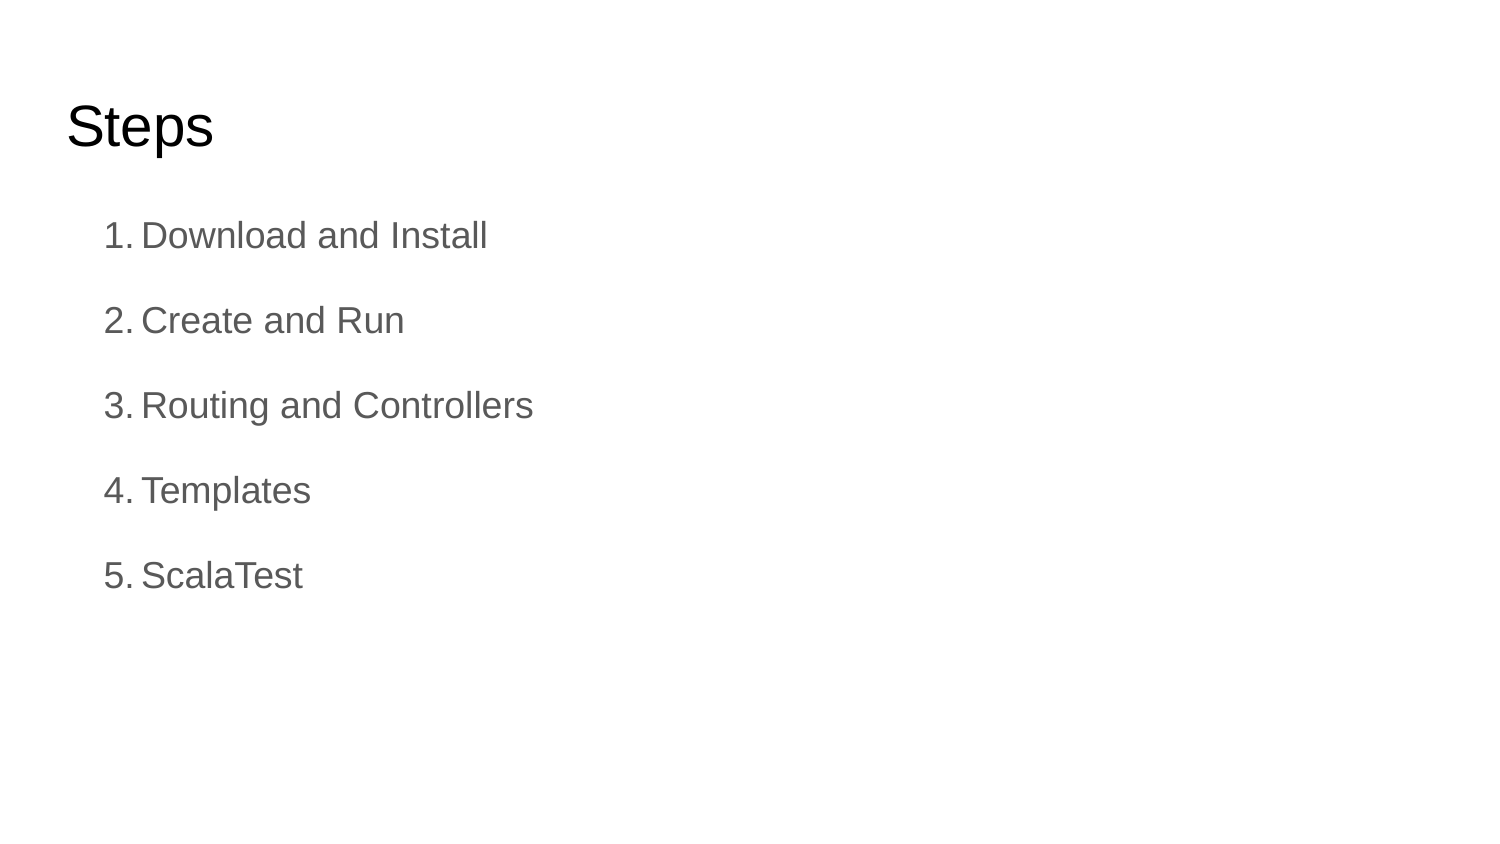

# Steps
Download and Install
Create and Run
Routing and Controllers
Templates
ScalaTest